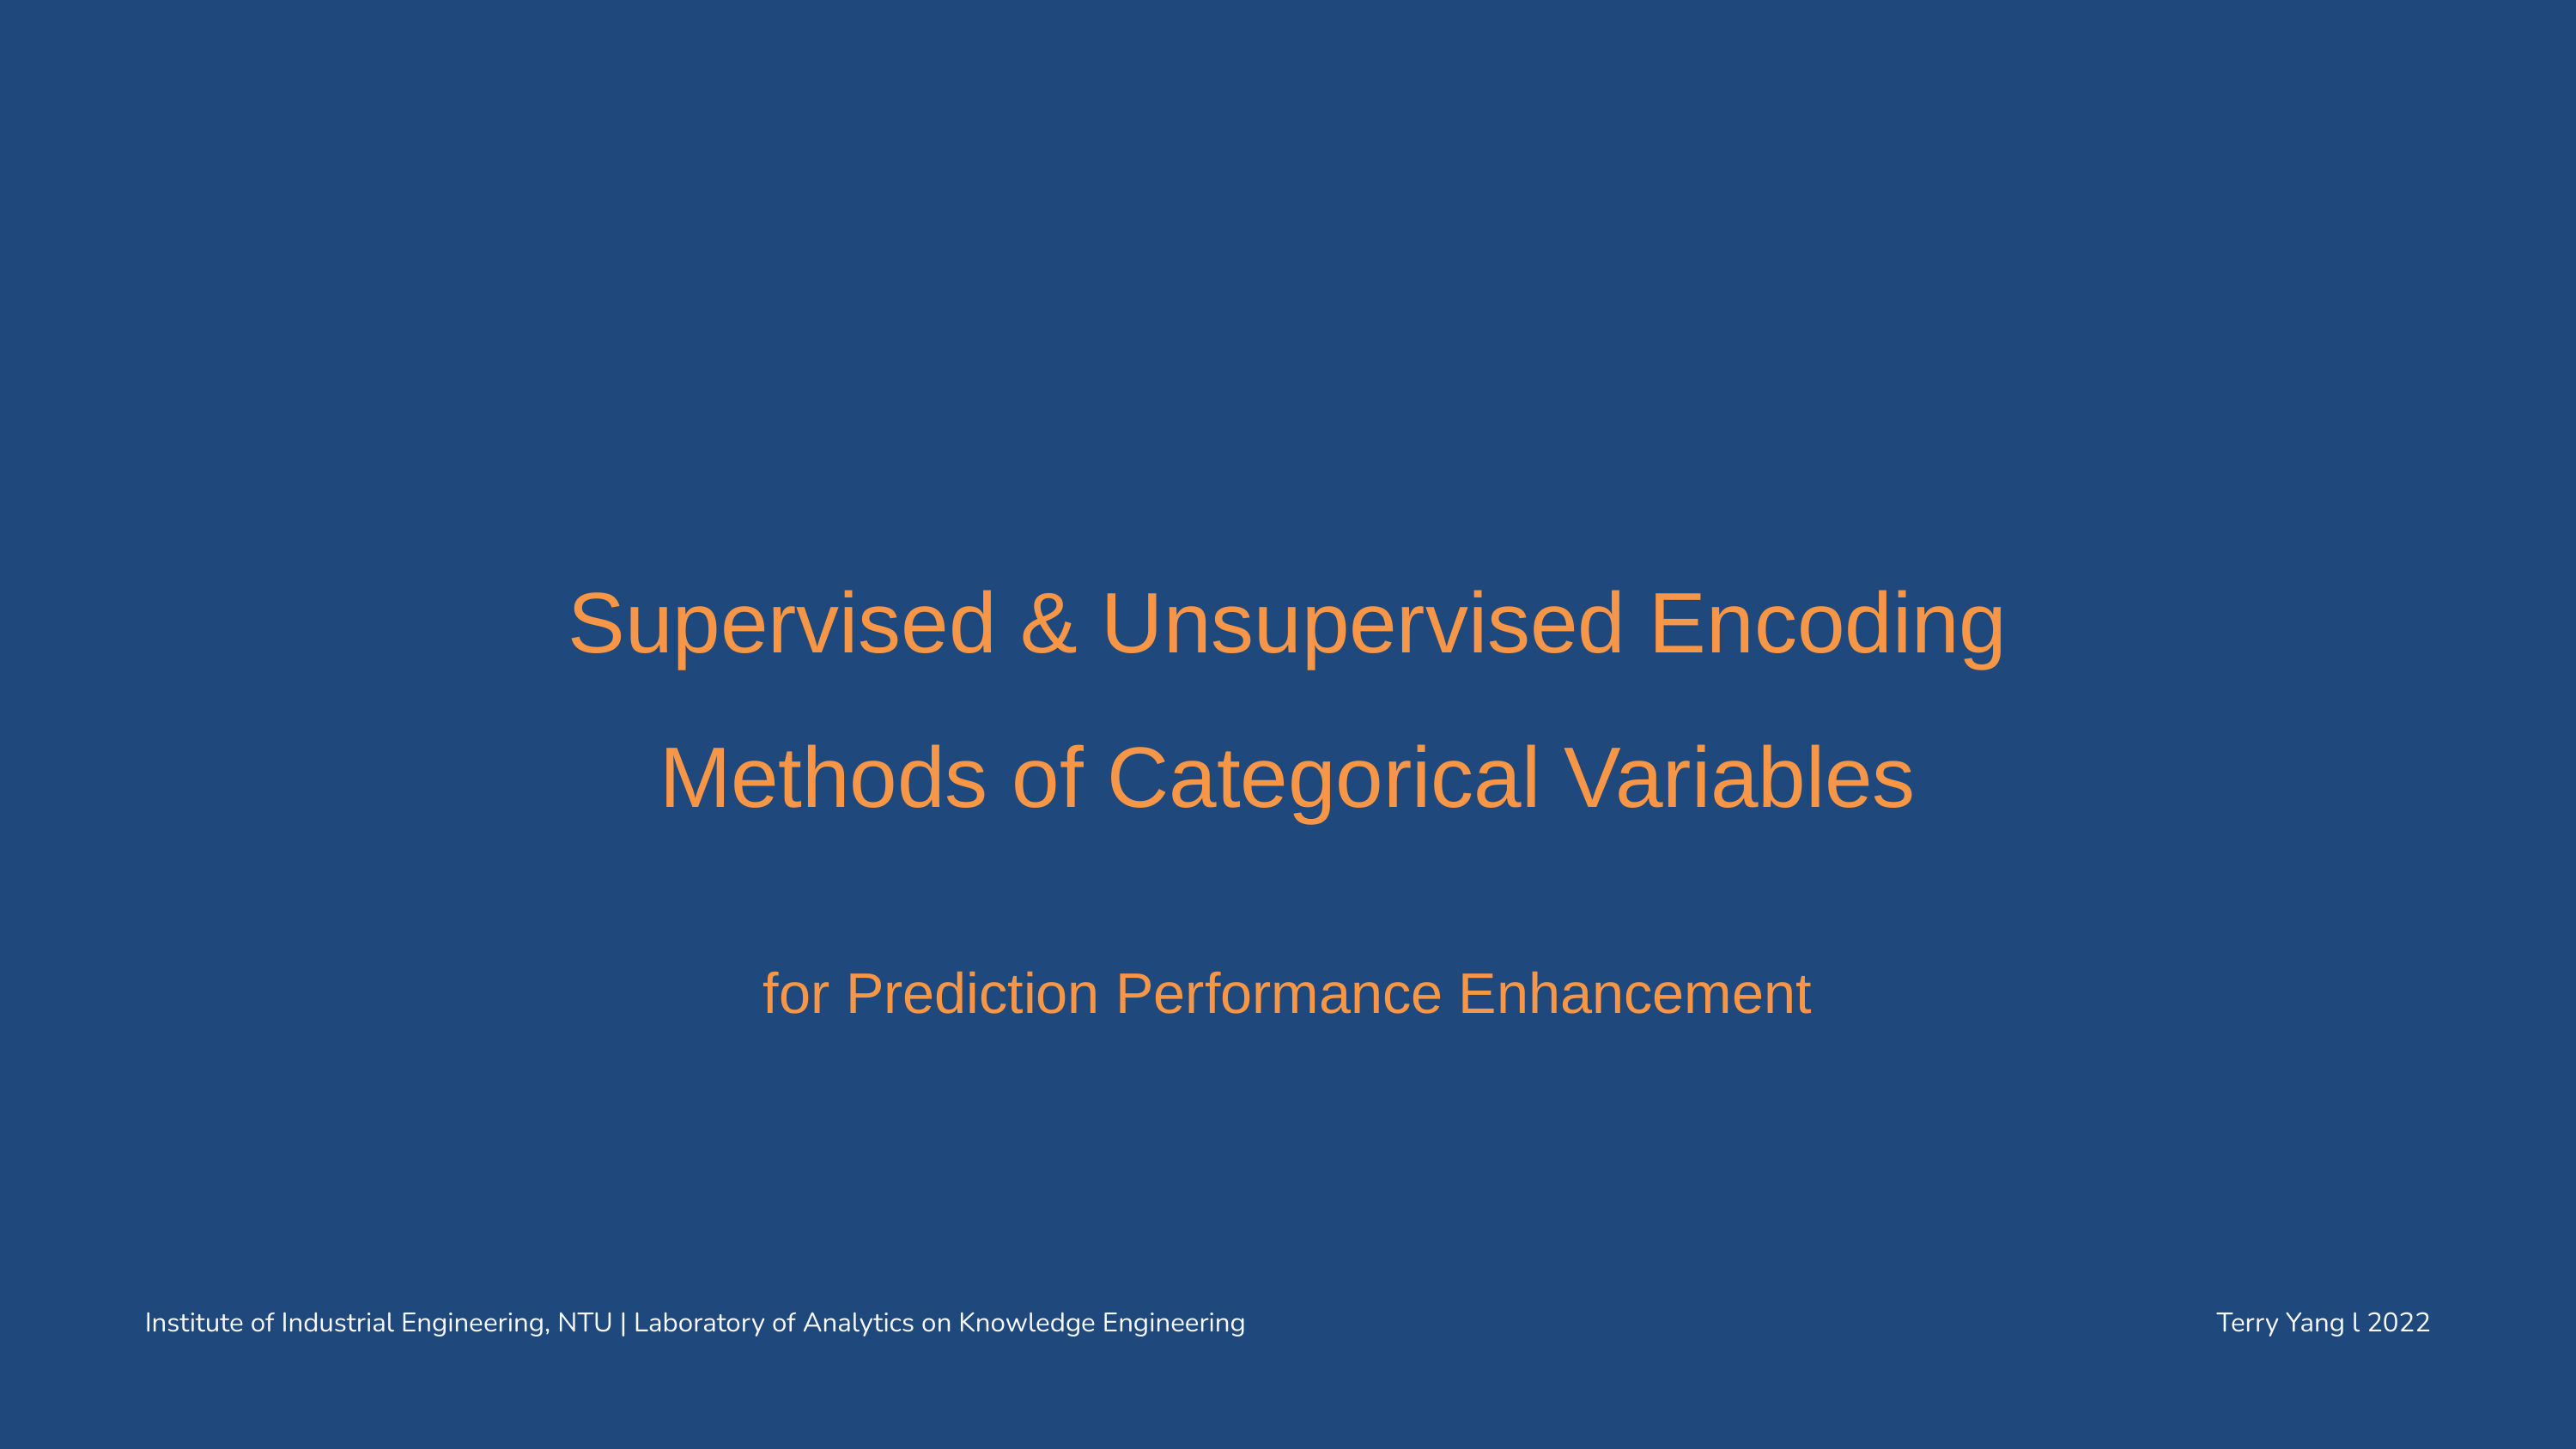

Supervised & Unsupervised Encoding Methods of Categorical Variables
for Prediction Performance Enhancement
Institute of Industrial Engineering, NTU | Laboratory of Analytics on Knowledge Engineering
Terry Yang l 2022